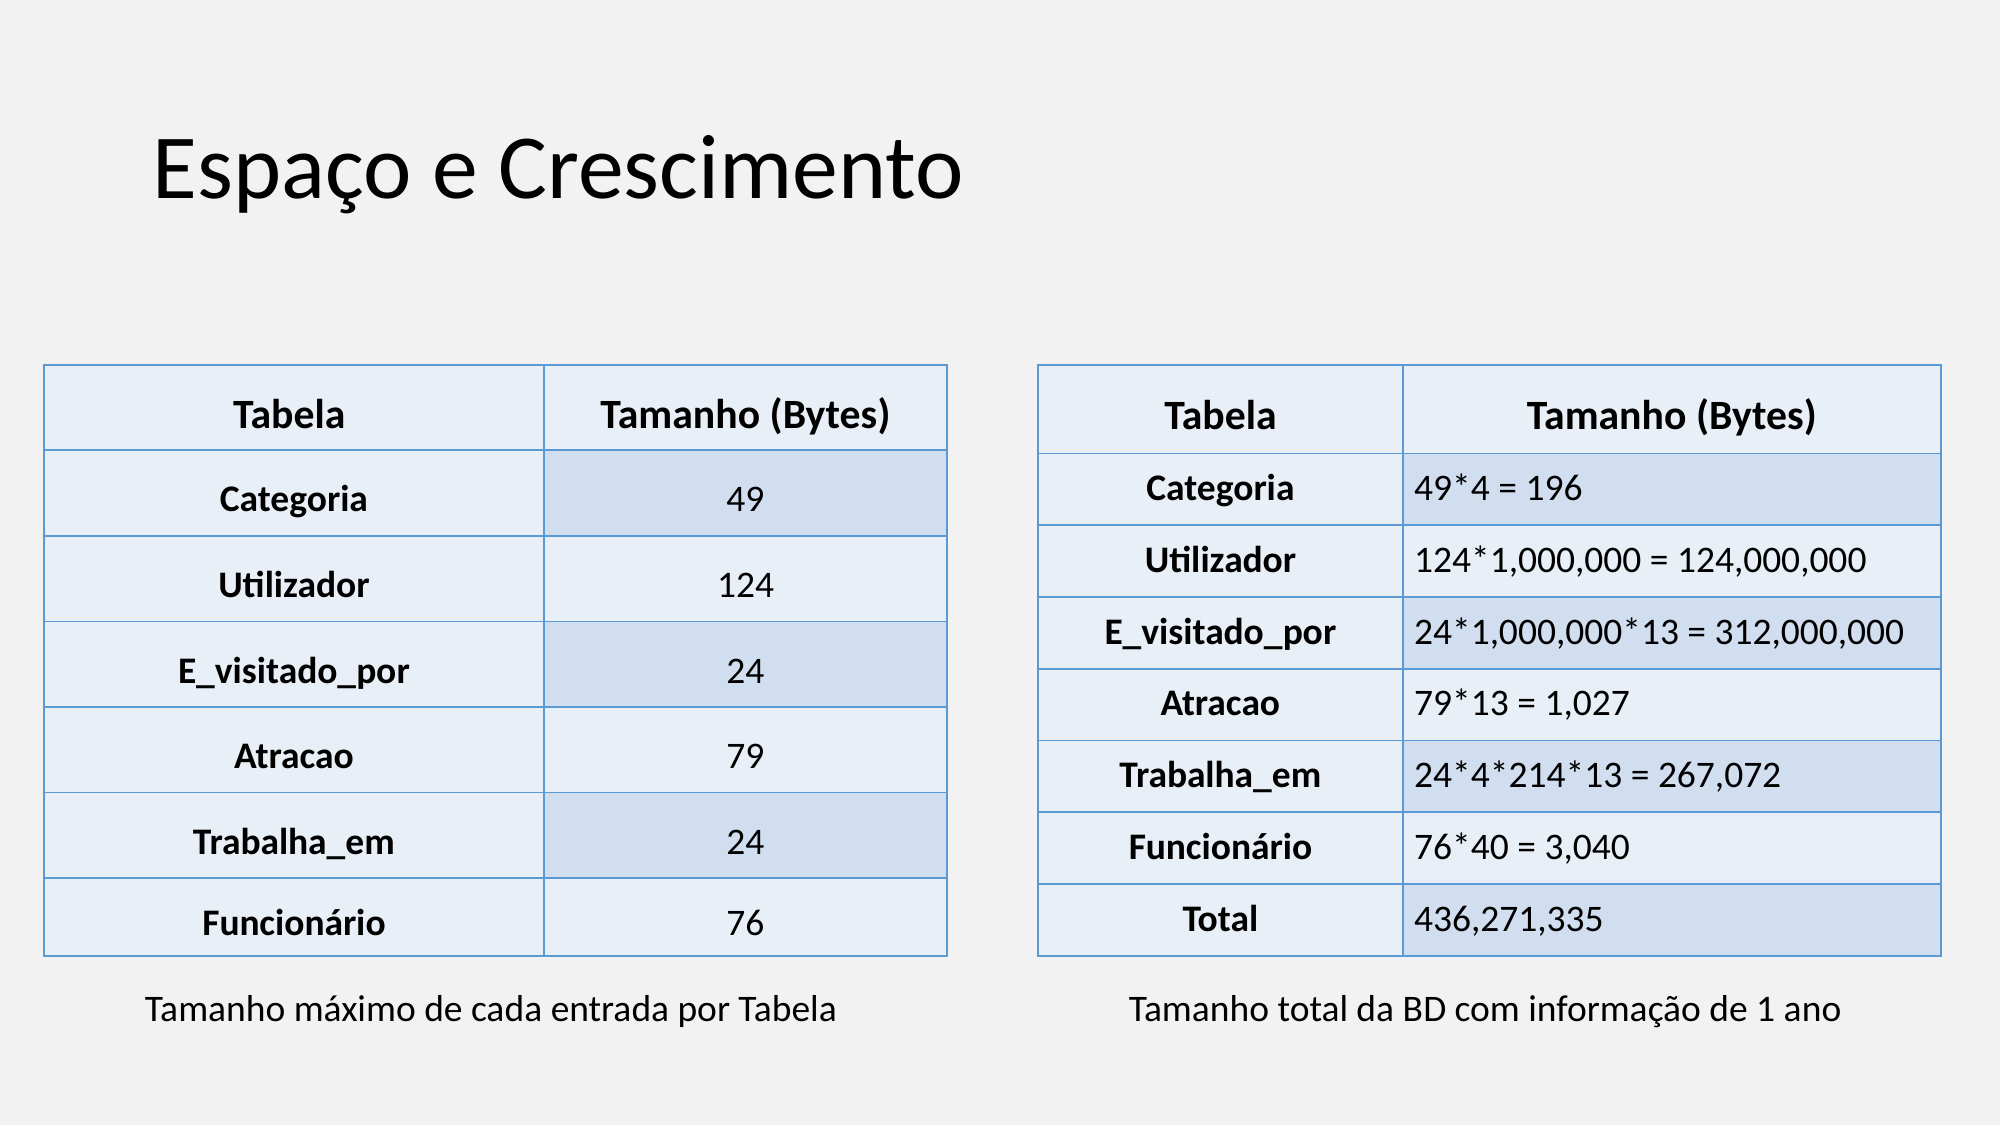

# Espaço e Crescimento
| Tabela | Tamanho (Bytes) |
| --- | --- |
| Categoria | 49 |
| Utilizador | 124 |
| E\_visitado\_por | 24 |
| Atracao | 79 |
| Trabalha\_em | 24 |
| Funcionário | 76 |
| Tabela | Tamanho (Bytes) |
| --- | --- |
| Categoria | 49\*4 = 196 |
| Utilizador | 124\*1,000,000 = 124,000,000 |
| E\_visitado\_por | 24\*1,000,000\*13 = 312,000,000 |
| Atracao | 79\*13 = 1,027 |
| Trabalha\_em | 24\*4\*214\*13 = 267,072 |
| Funcionário | 76\*40 = 3,040 |
| Total | 436,271,335 |
Tamanho total da BD com informação de 1 ano
Tamanho máximo de cada entrada por Tabela